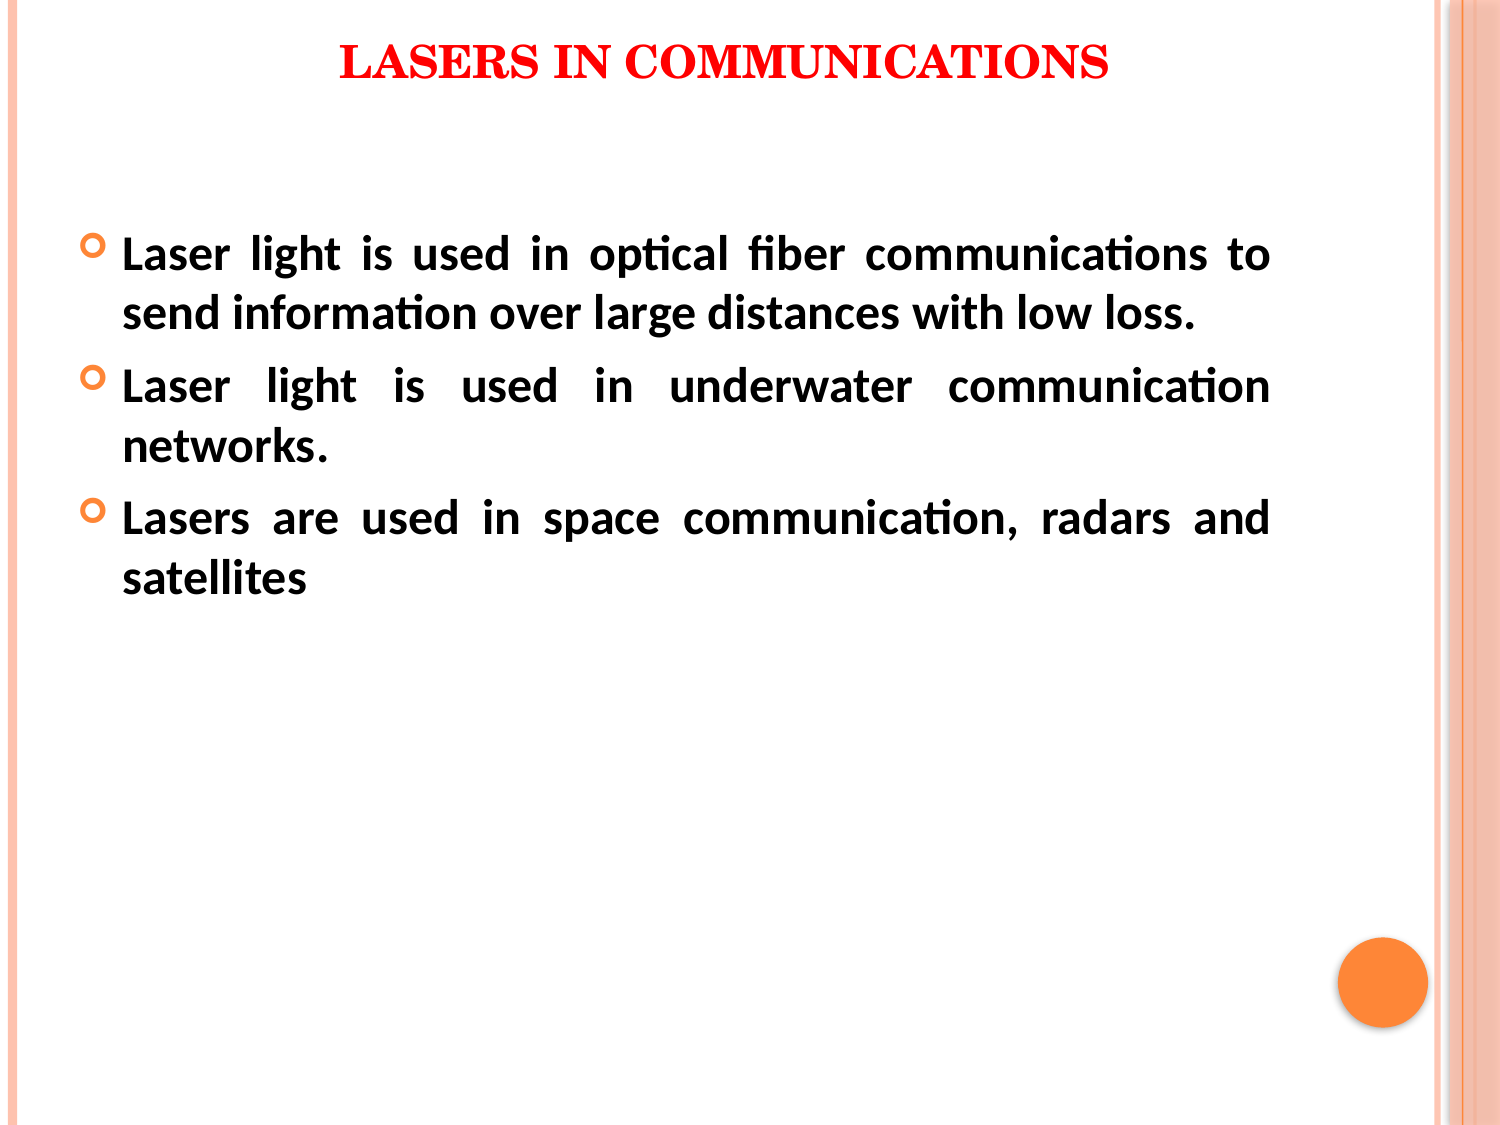

# Lasers in Communications
Laser light is used in optical fiber communications to send information over large distances with low loss.
Laser light is used in underwater communication networks.
Lasers are used in space communication, radars and satellites